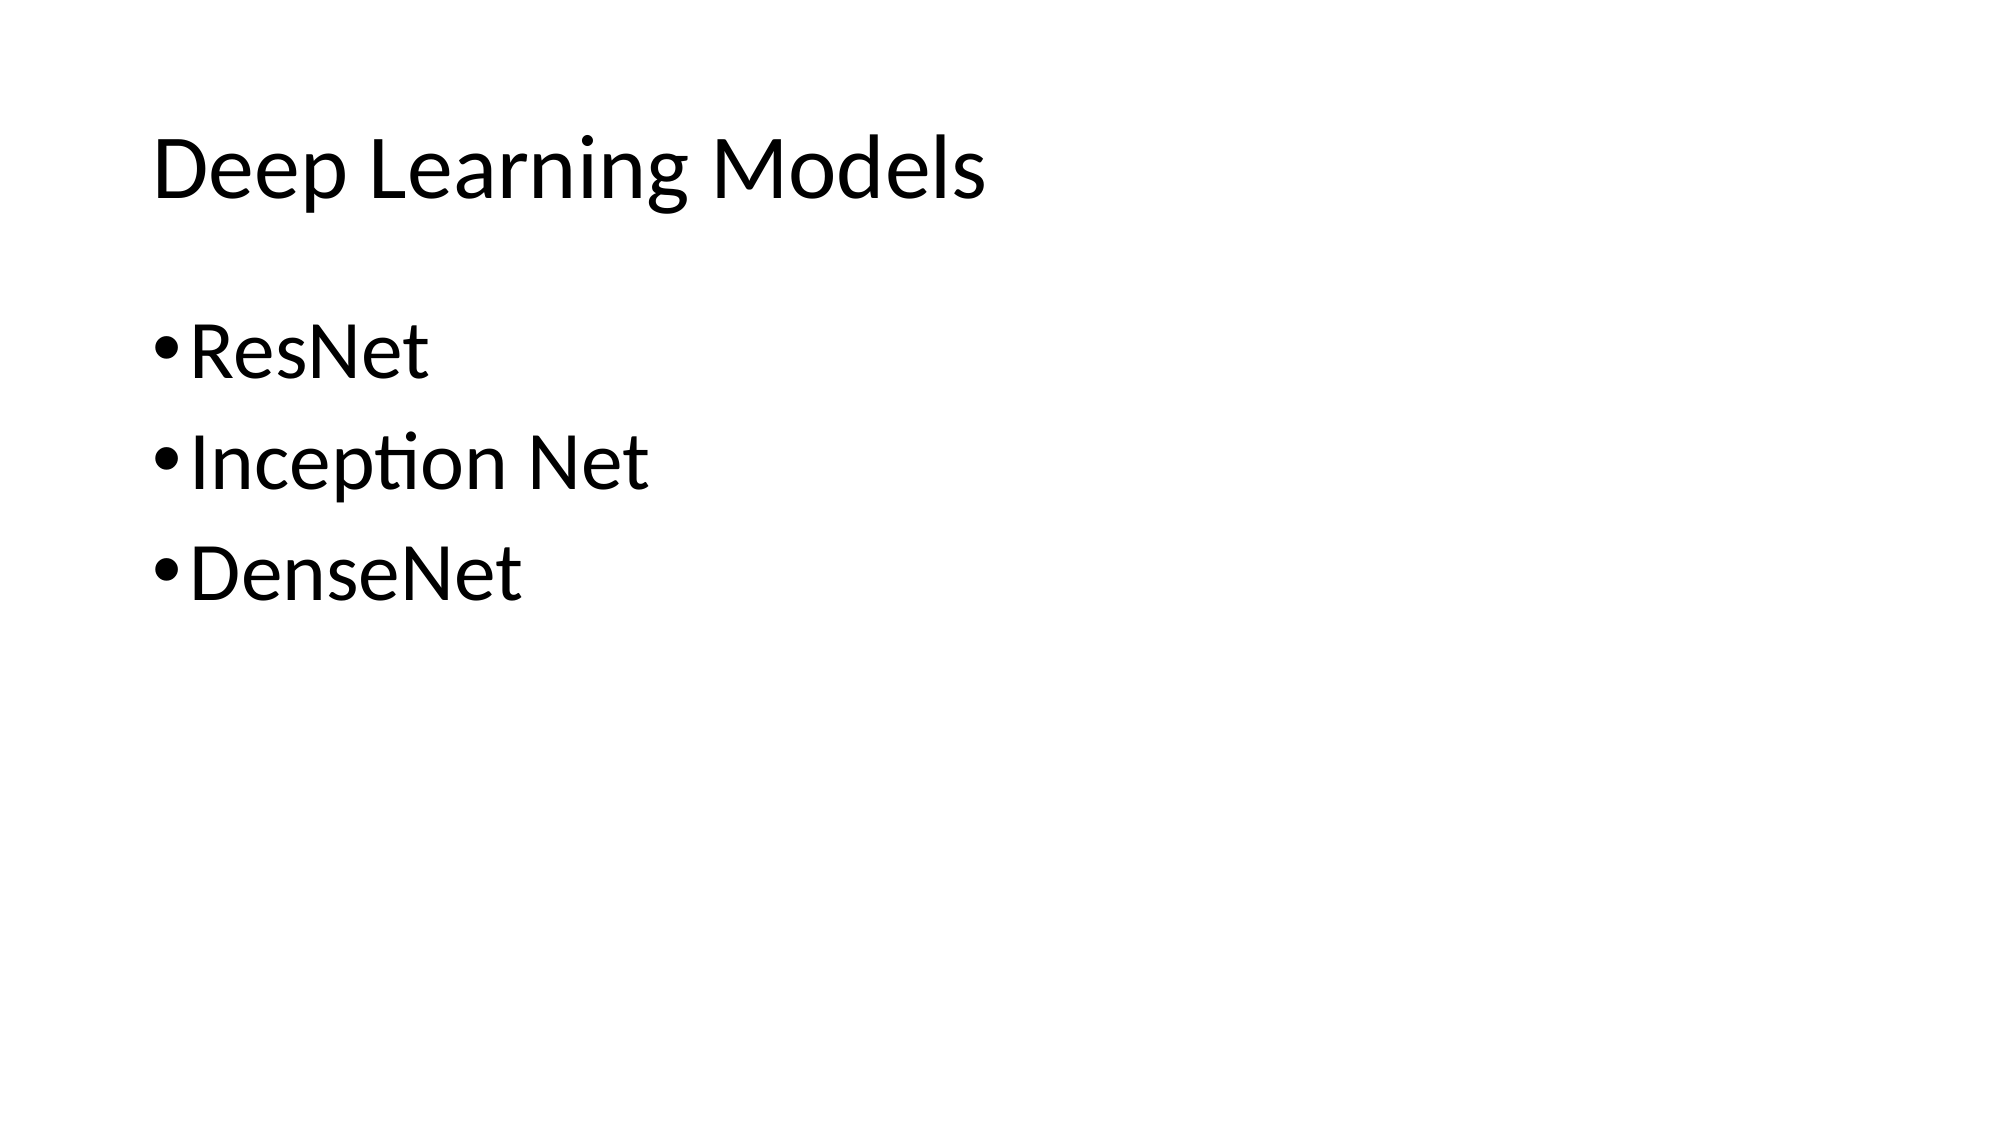

# Deep Learning Models
ResNet
Inception Net
DenseNet